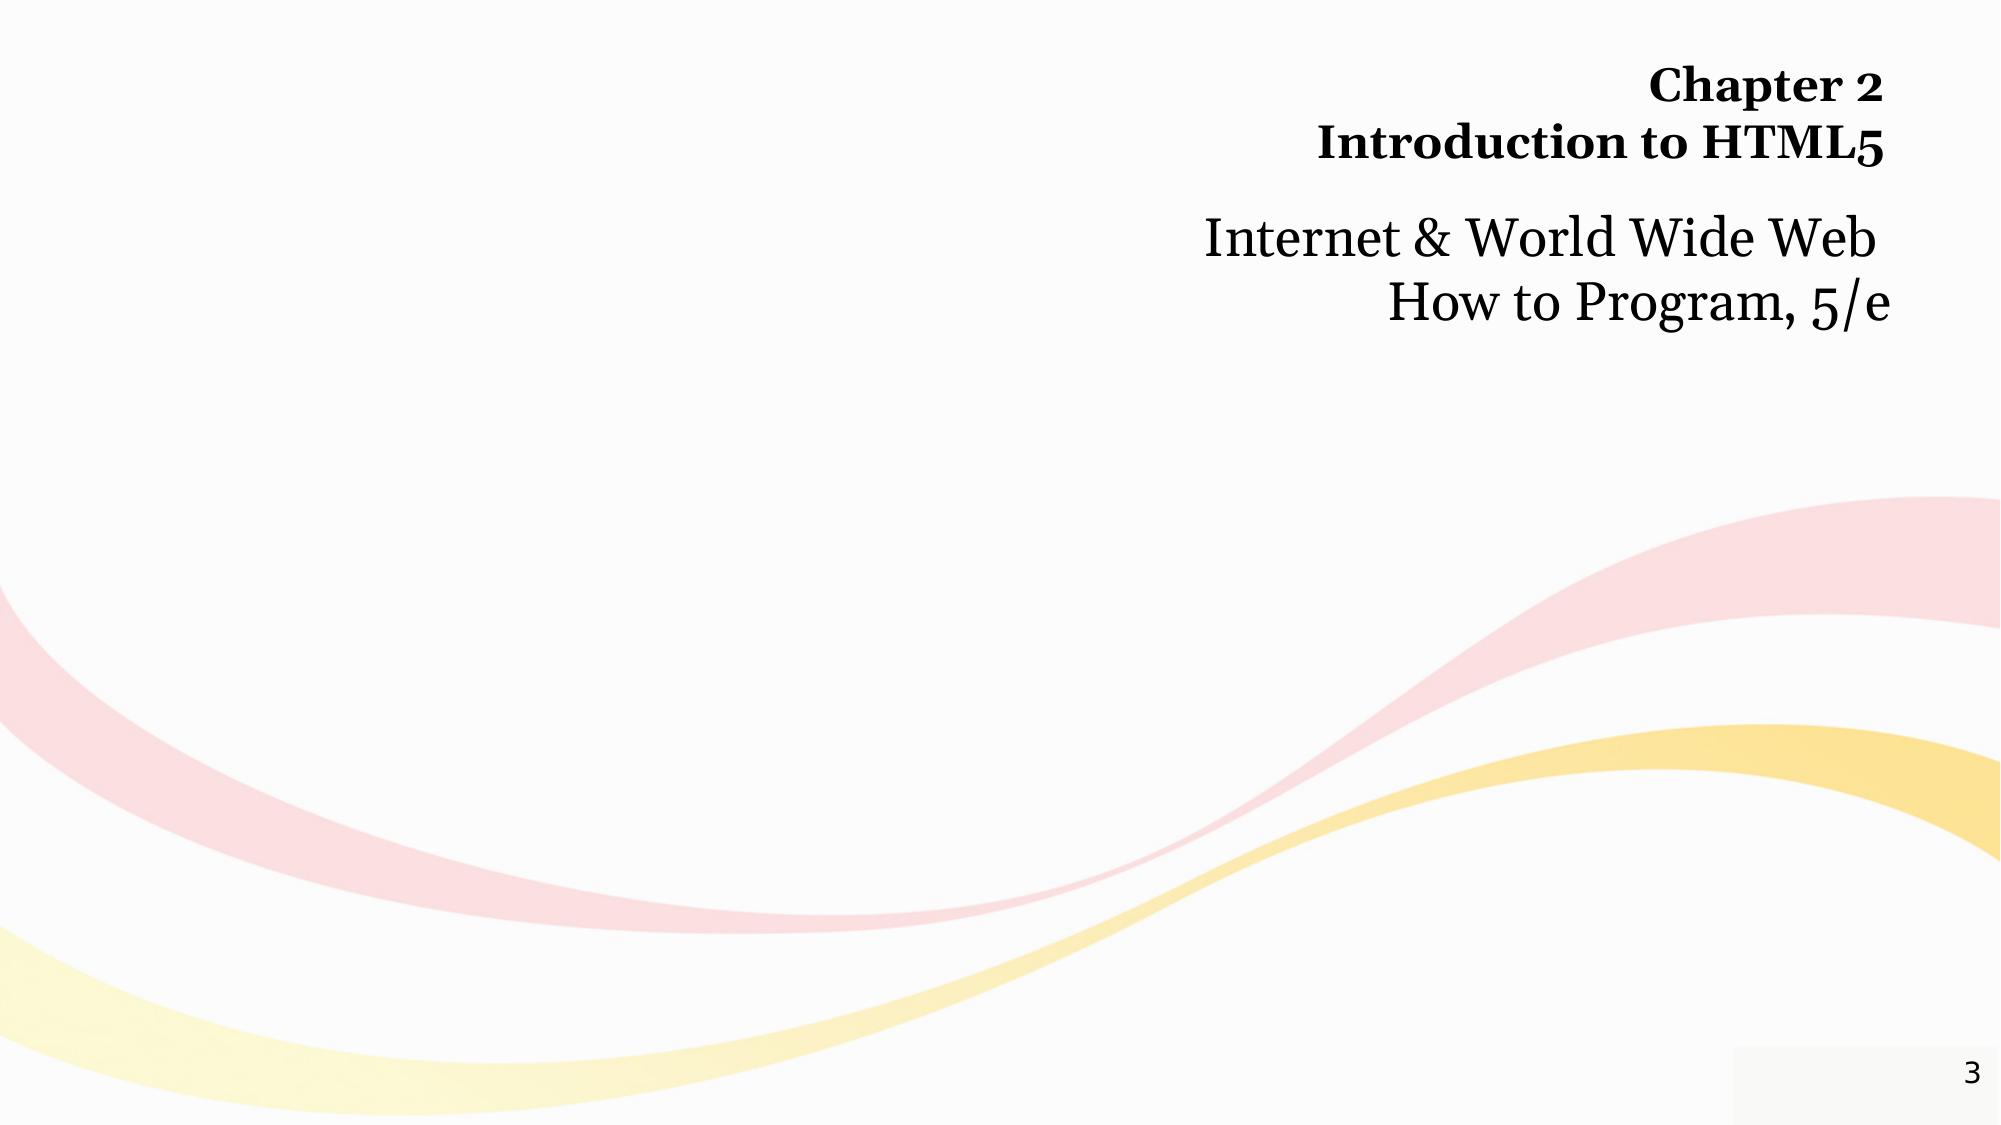

# Chapter 2 Introduction to HTML5
Internet & World Wide Web
How to Program, 5/e
3